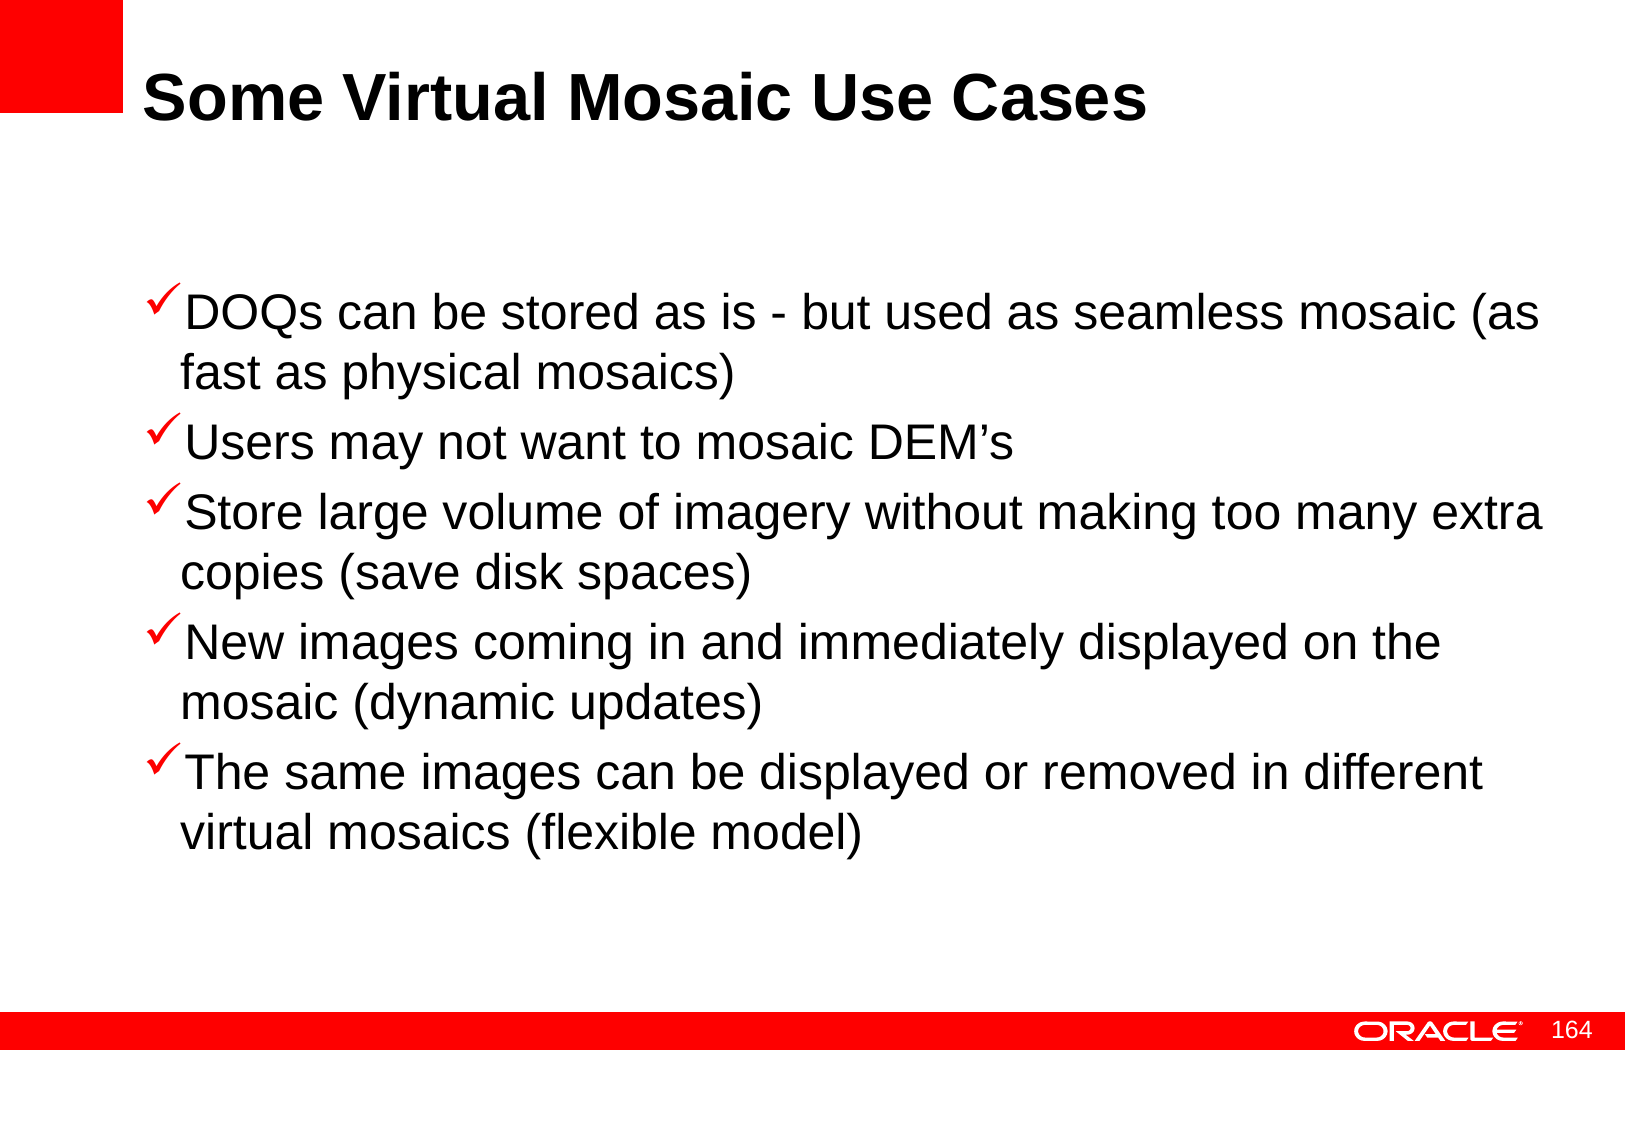

# Some Virtual Mosaic Use Cases

DOQs can be stored as is - but used as seamless mosaic (as fast as physical mosaics)
Users may not want to mosaic DEM’s
Store large volume of imagery without making too many extra copies (save disk spaces)
New images coming in and immediately displayed on the mosaic (dynamic updates)
The same images can be displayed or removed in different virtual mosaics (flexible model)